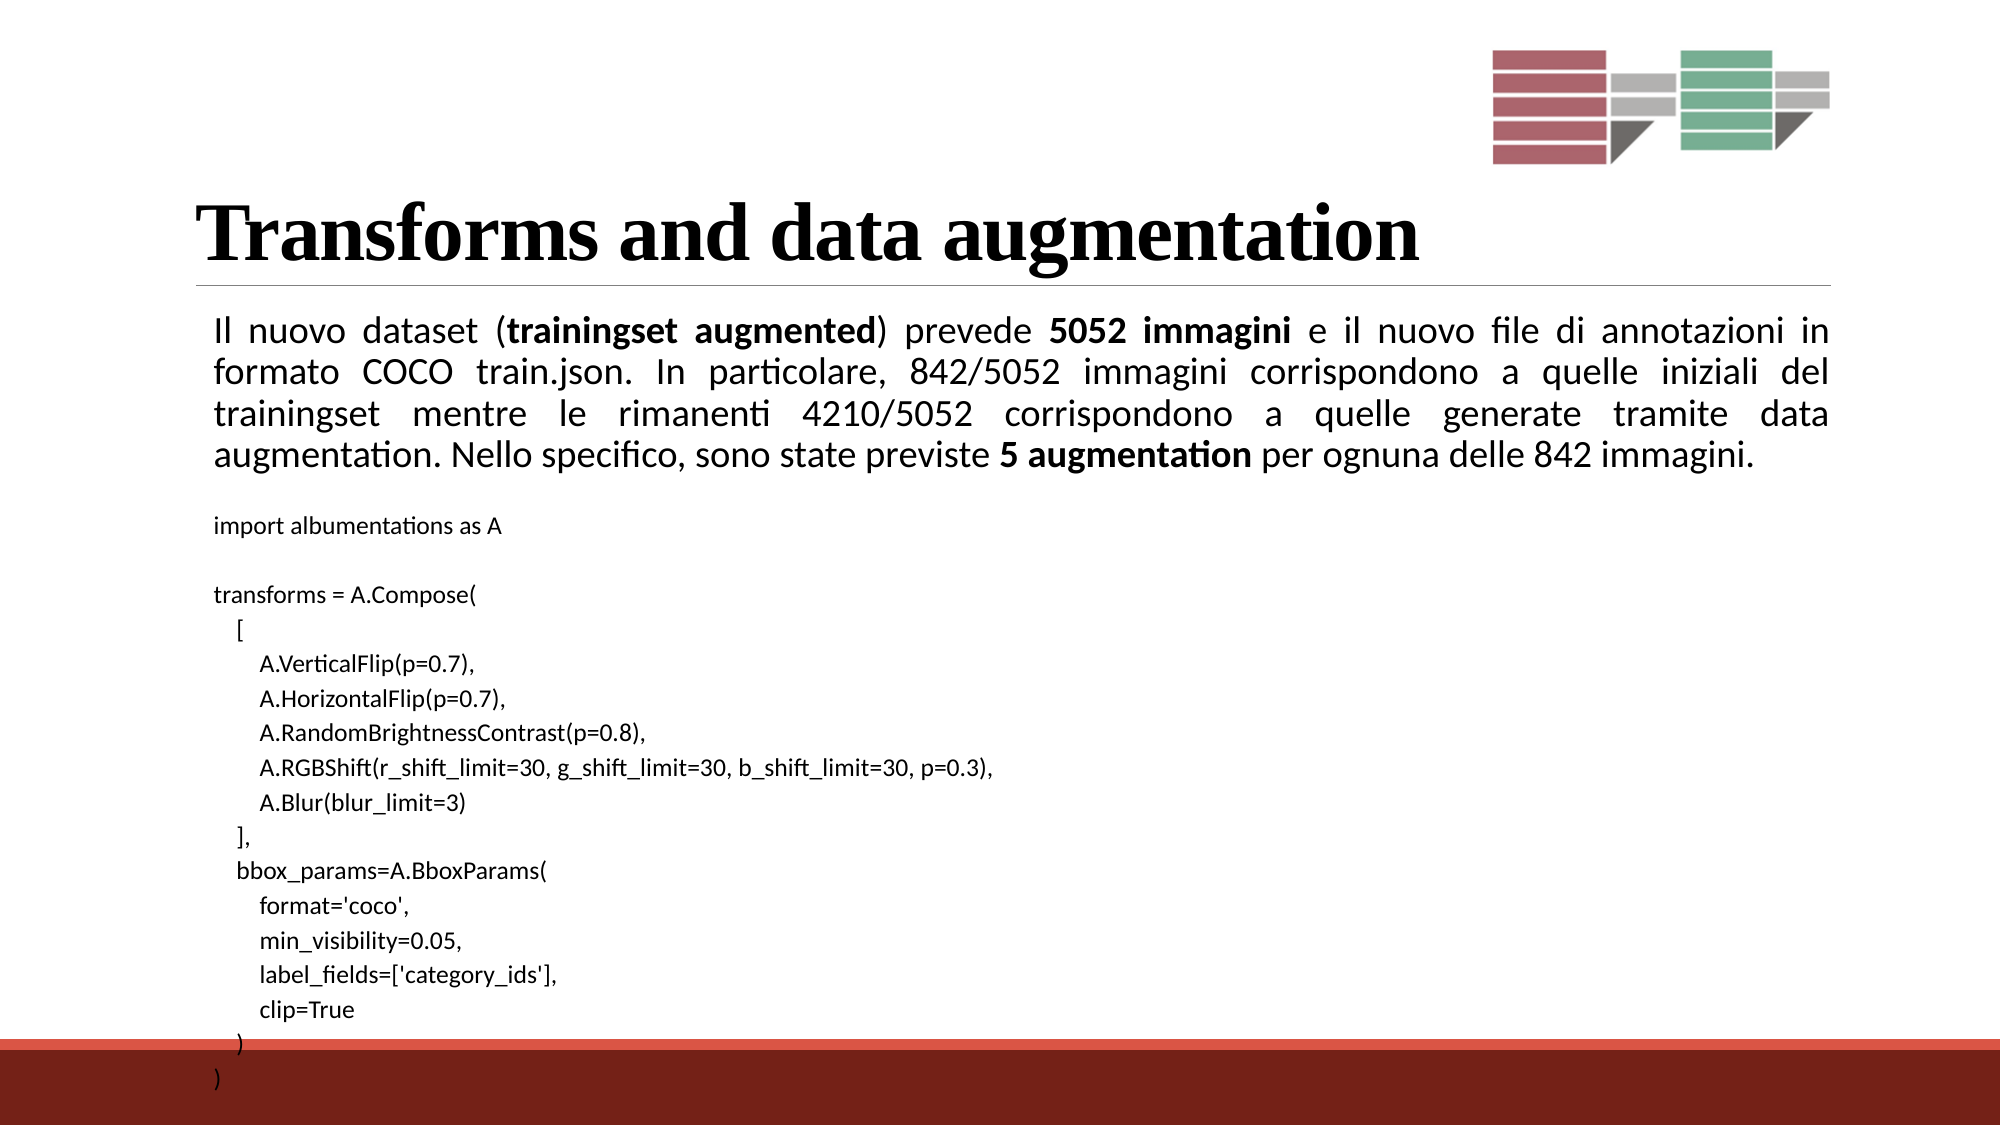

# Transforms and data augmentation
Il nuovo dataset (trainingset augmented) prevede 5052 immagini e il nuovo file di annotazioni in formato COCO train.json. In particolare, 842/5052 immagini corrispondono a quelle iniziali del trainingset mentre le rimanenti 4210/5052 corrispondono a quelle generate tramite data augmentation. Nello specifico, sono state previste 5 augmentation per ognuna delle 842 immagini.

import albumentations as A

transforms = A.Compose(
    [
        A.VerticalFlip(p=0.7),
        A.HorizontalFlip(p=0.7),
        A.RandomBrightnessContrast(p=0.8),
        A.RGBShift(r_shift_limit=30, g_shift_limit=30, b_shift_limit=30, p=0.3),
        A.Blur(blur_limit=3)
    ],
    bbox_params=A.BboxParams(
        format='coco',
        min_visibility=0.05,
        label_fields=['category_ids'],
        clip=True
    )
)